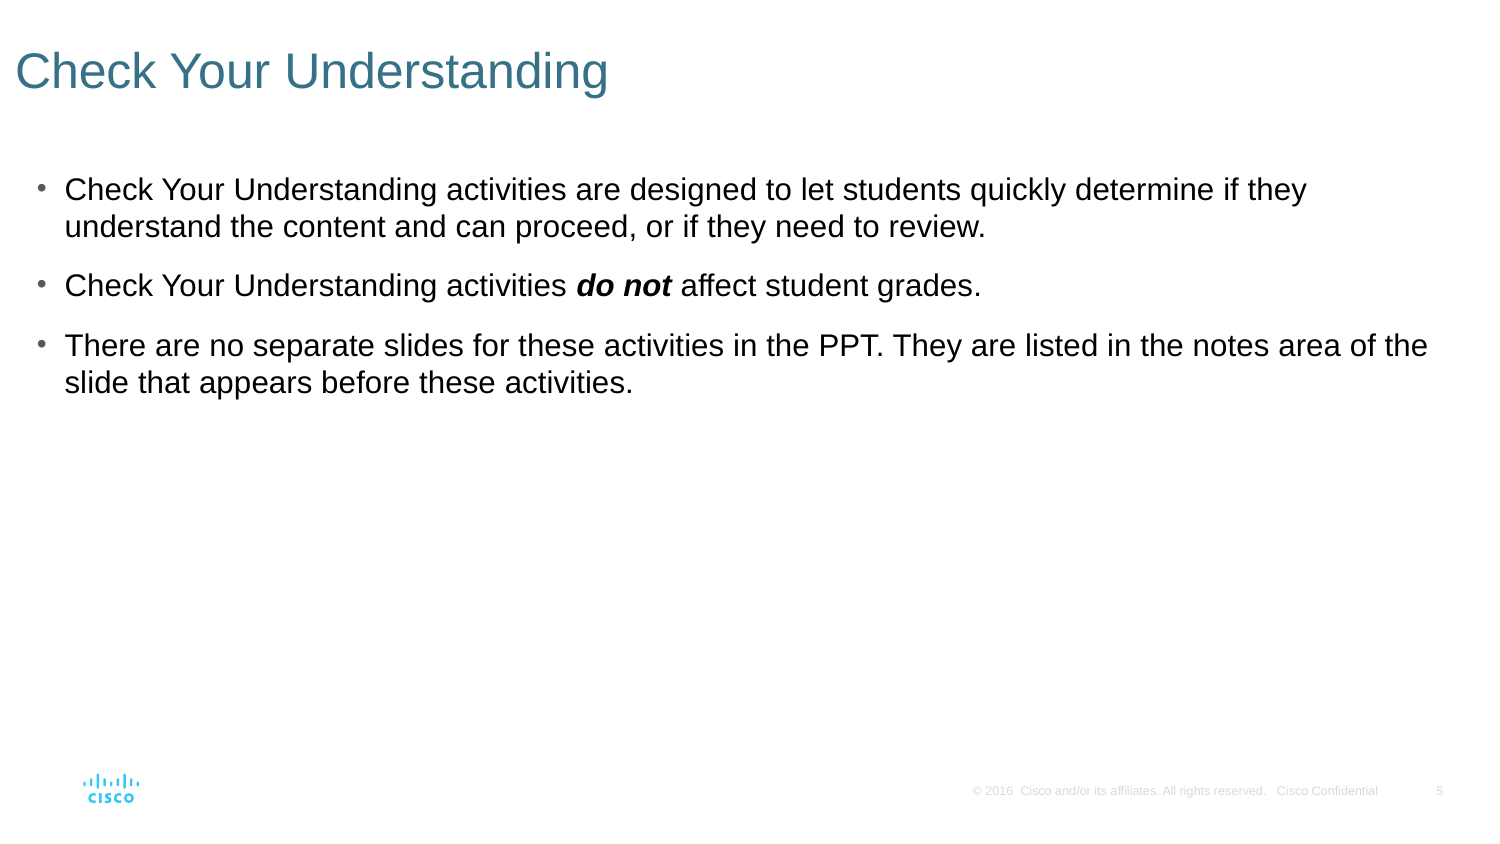

# Check Your Understanding
Check Your Understanding activities are designed to let students quickly determine if they understand the content and can proceed, or if they need to review.
Check Your Understanding activities do not affect student grades.
There are no separate slides for these activities in the PPT. They are listed in the notes area of the slide that appears before these activities.